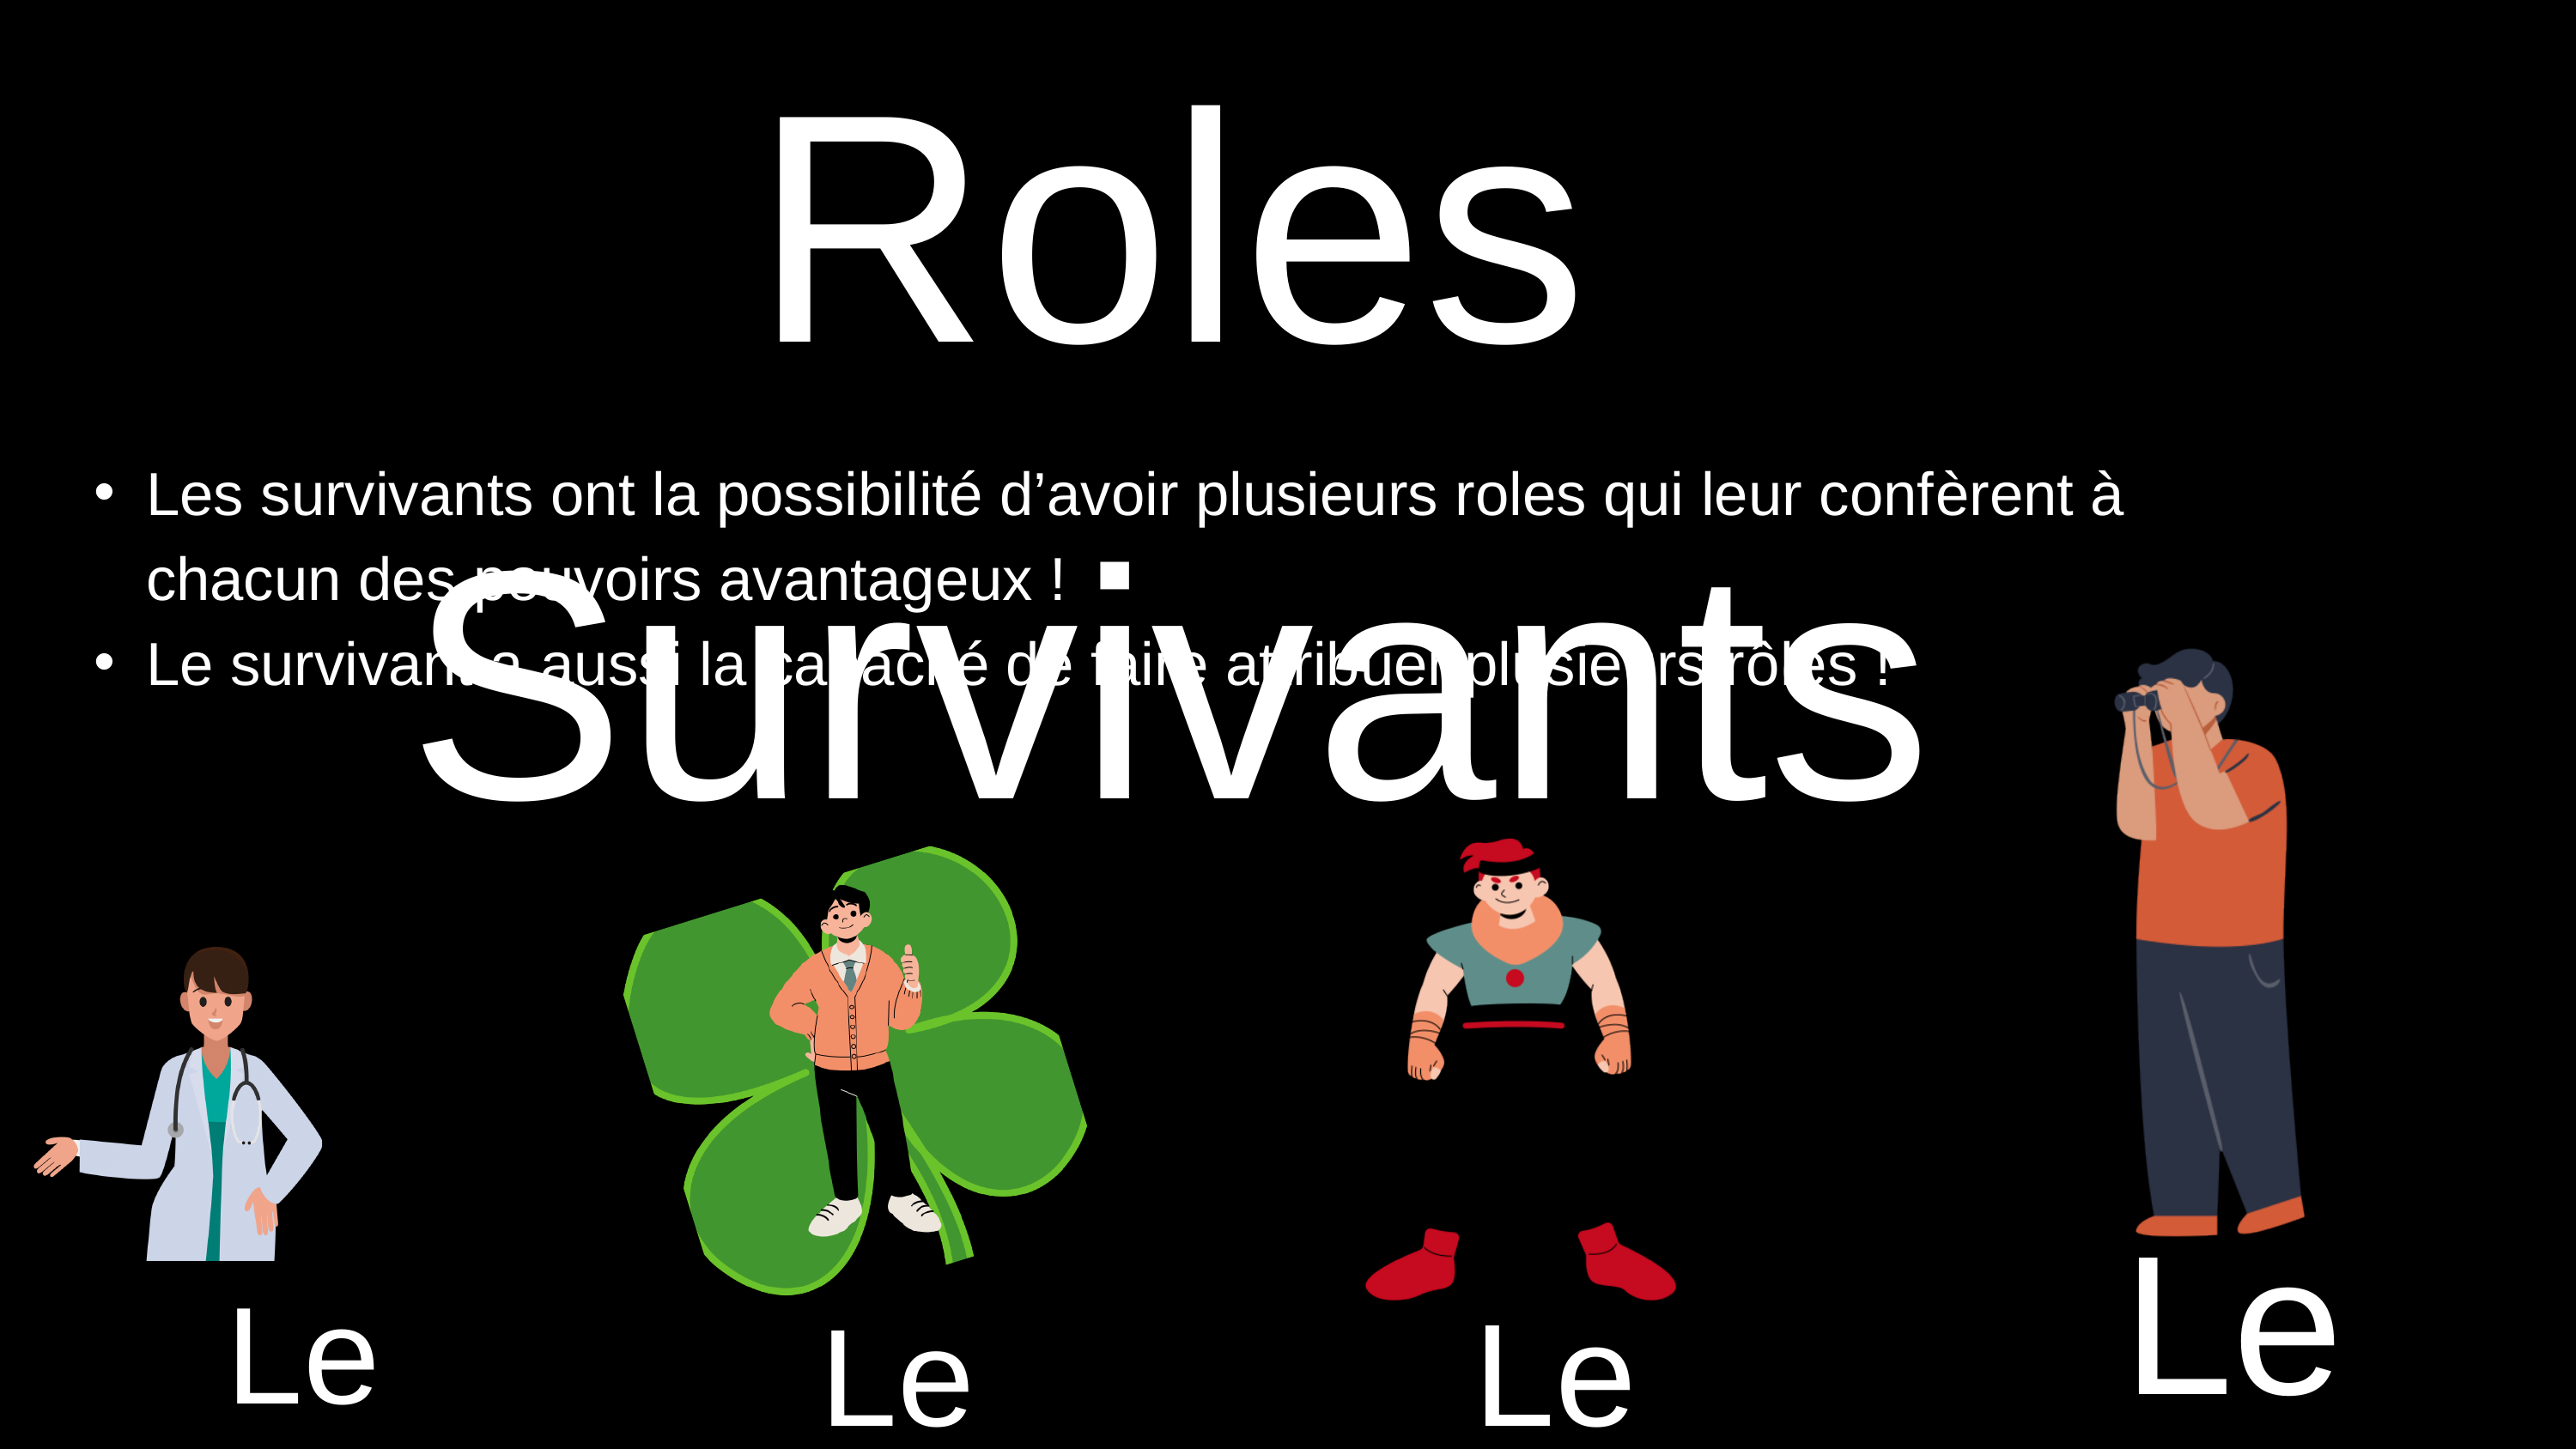

Roles Survivants
Les survivants ont la possibilité d’avoir plusieurs roles qui leur confèrent à chacun des pouvoirs avantageux !
Le survivant a aussi la capacité de faire attribuer plusieurs rôles !

Le fouineur
Le soigneur
Le combattant
Le chanceux